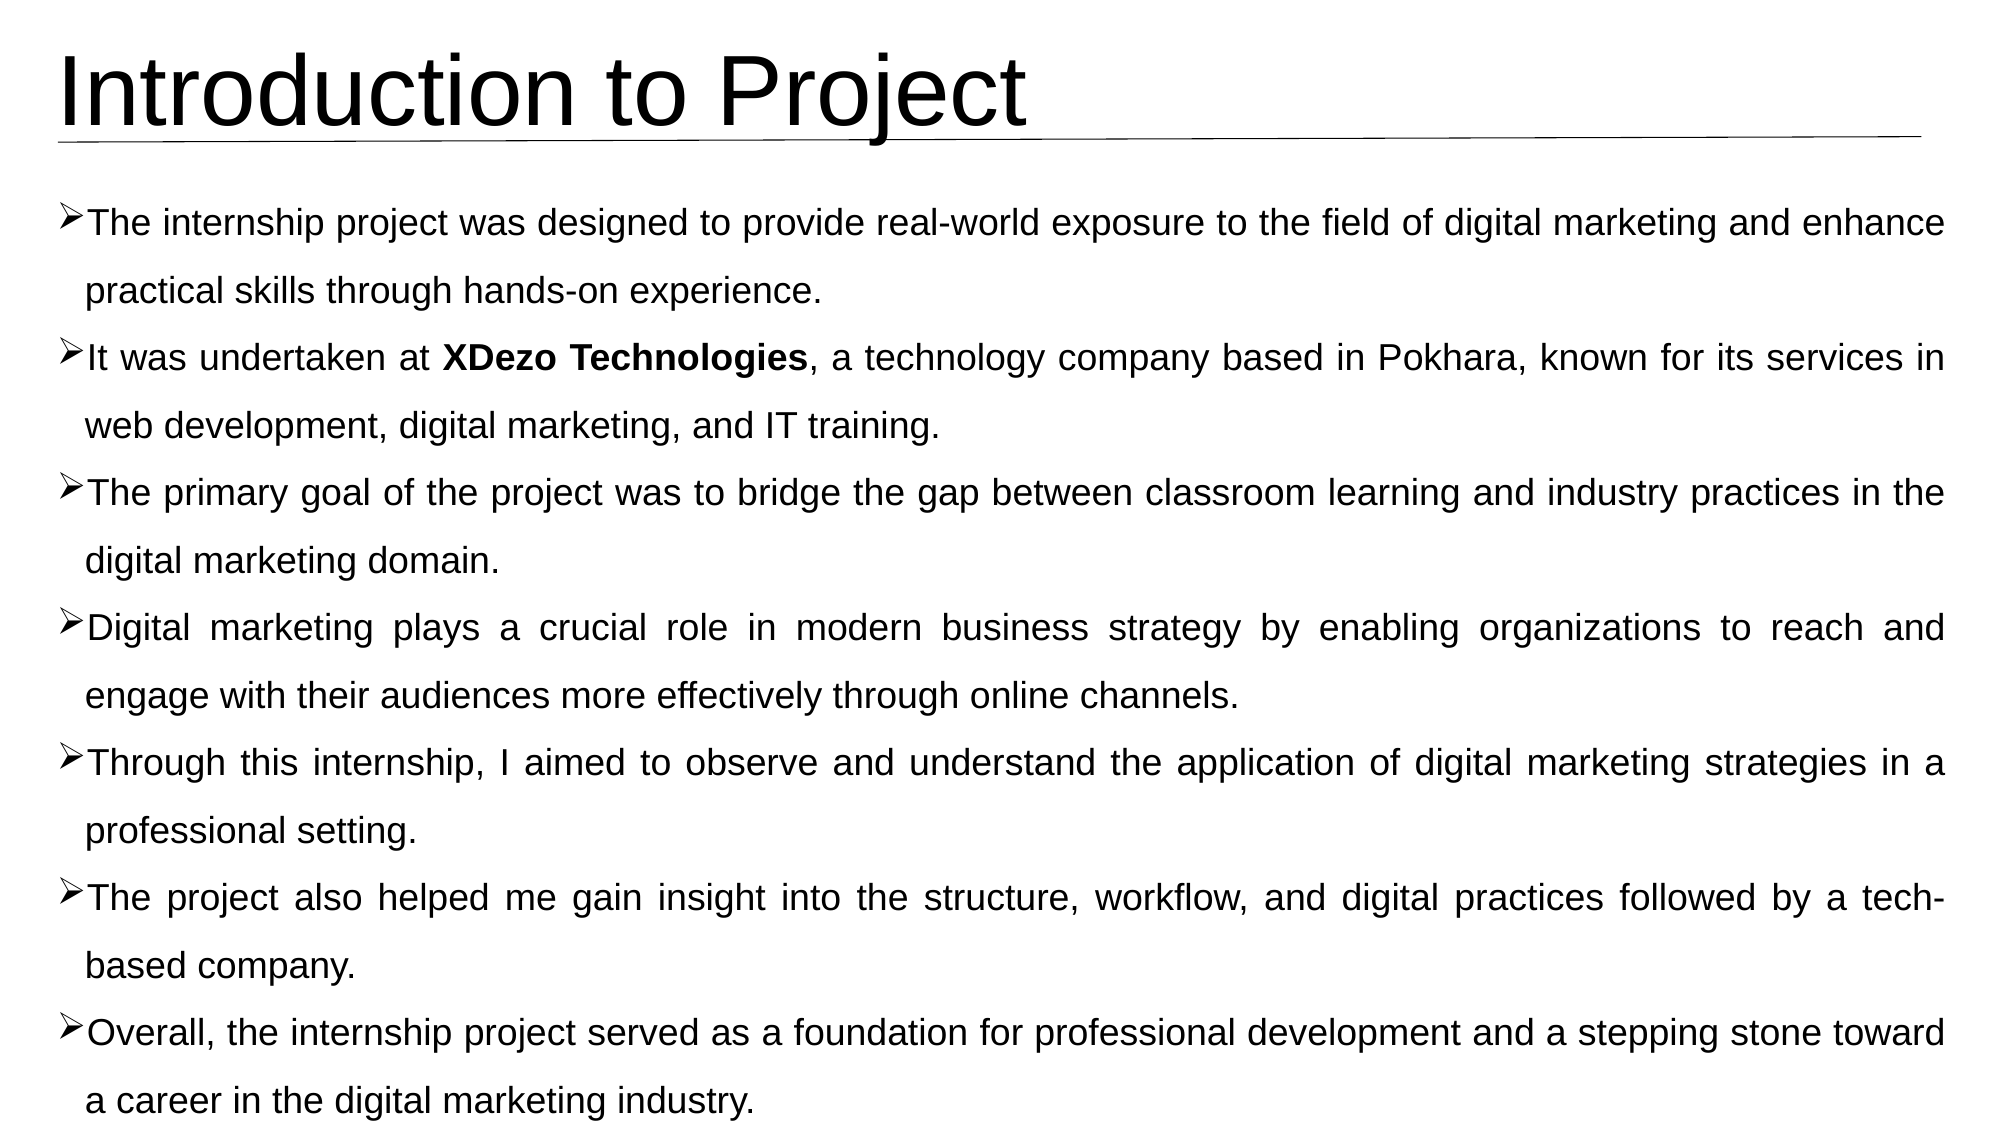

Introduction to Project

The internship project was designed to provide real-world exposure to the field of digital marketing and enhance practical skills through hands-on experience.
It was undertaken at XDezo Technologies, a technology company based in Pokhara, known for its services in web development, digital marketing, and IT training.
The primary goal of the project was to bridge the gap between classroom learning and industry practices in the digital marketing domain.
Digital marketing plays a crucial role in modern business strategy by enabling organizations to reach and engage with their audiences more effectively through online channels.
Through this internship, I aimed to observe and understand the application of digital marketing strategies in a professional setting.
The project also helped me gain insight into the structure, workflow, and digital practices followed by a tech-based company.
Overall, the internship project served as a foundation for professional development and a stepping stone toward a career in the digital marketing industry.